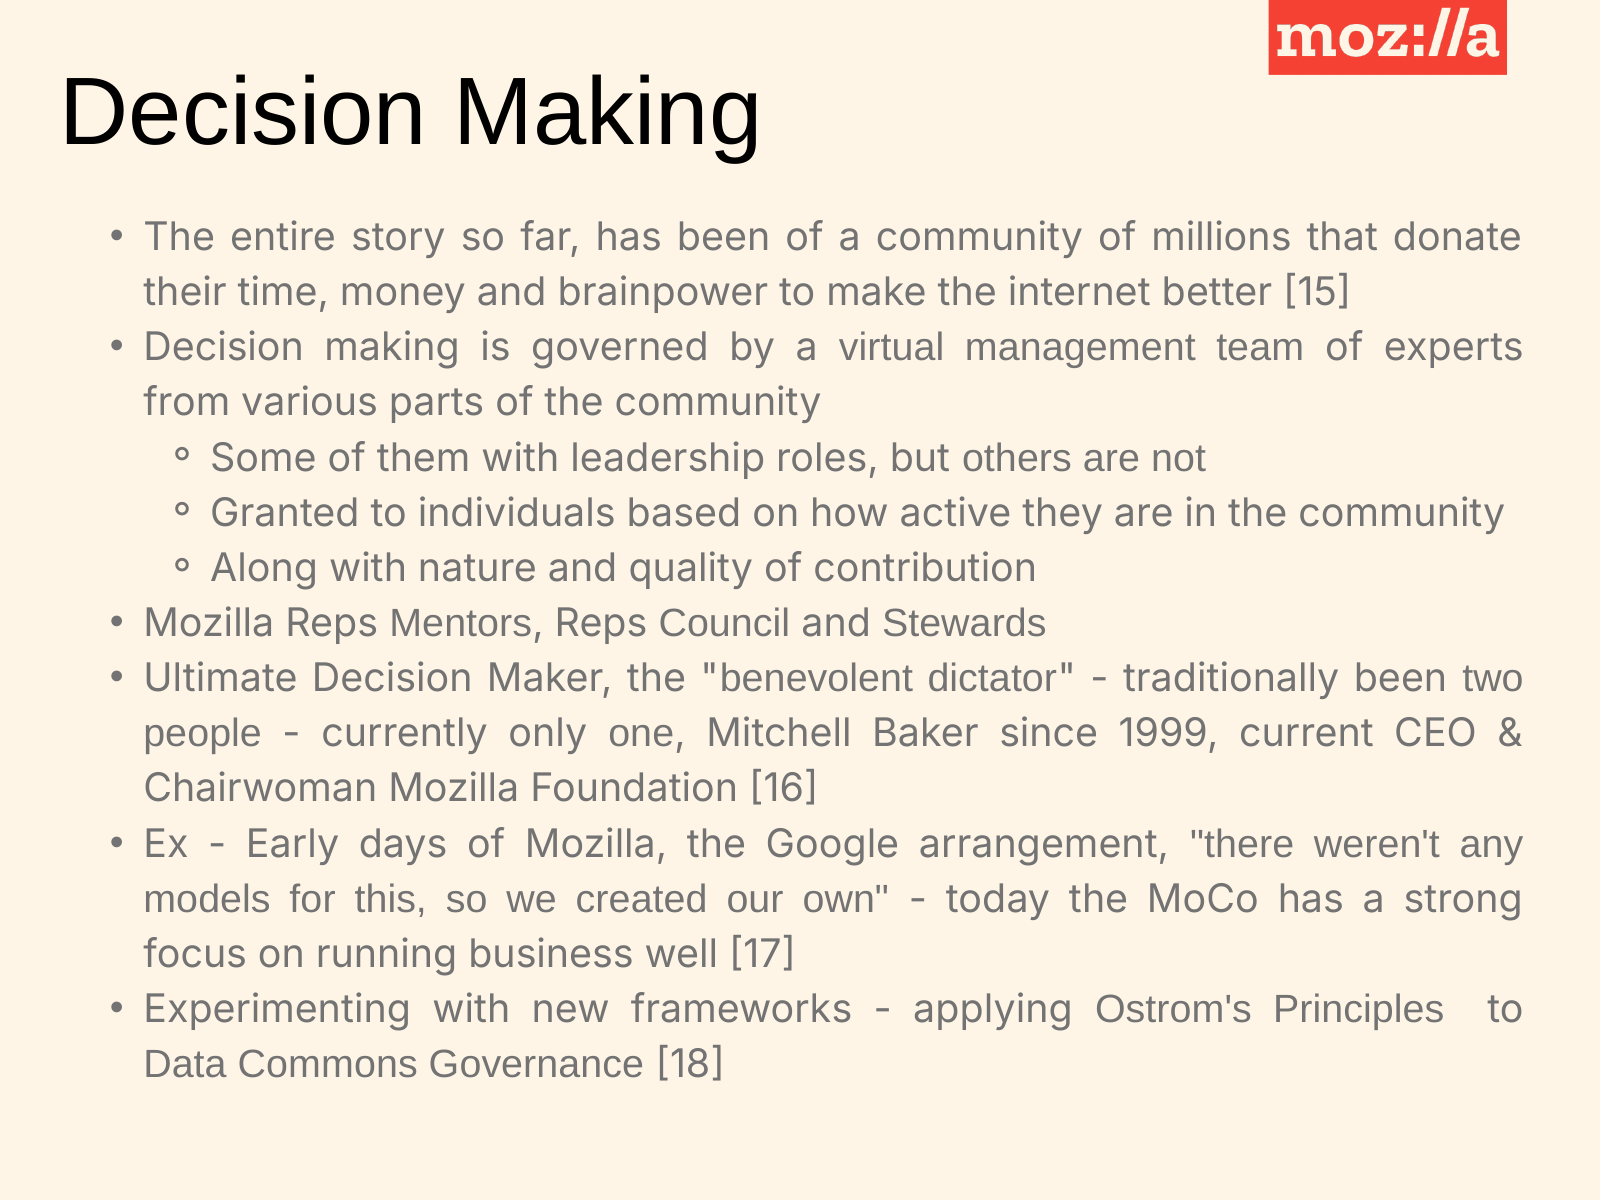

Decision Making
The entire story so far, has been of a community of millions that donate their time, money and brainpower to make the internet better [15]
Decision making is governed by a virtual management team of experts from various parts of the community
Some of them with leadership roles, but others are not
Granted to individuals based on how active they are in the community
Along with nature and quality of contribution
Mozilla Reps Mentors, Reps Council and Stewards
Ultimate Decision Maker, the "benevolent dictator" - traditionally been two people - currently only one, Mitchell Baker since 1999, current CEO & Chairwoman Mozilla Foundation [16]
Ex - Early days of Mozilla, the Google arrangement, "there weren't any models for this, so we created our own" - today the MoCo has a strong focus on running business well [17]
Experimenting with new frameworks - applying Ostrom's Principles  to Data Commons Governance [18]